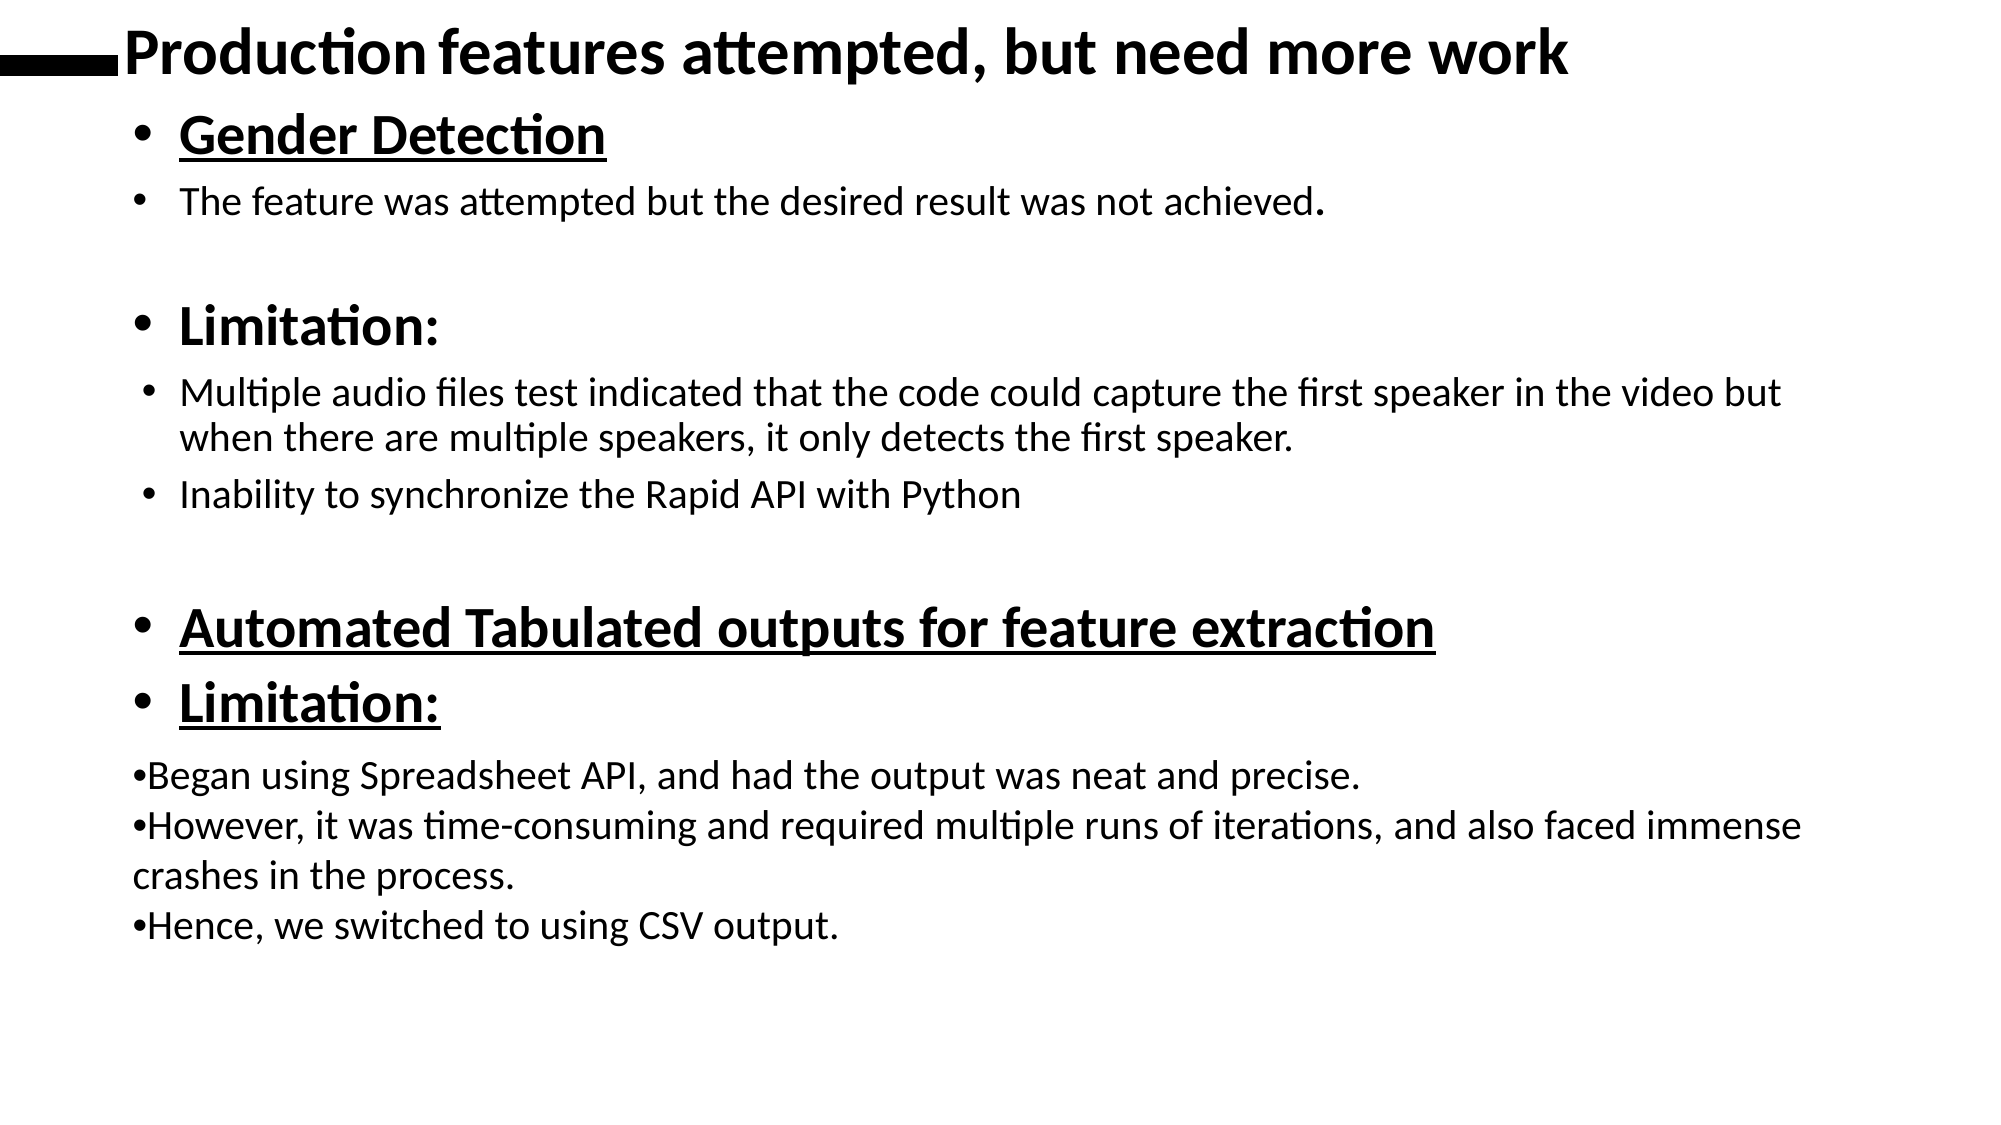

Production features attempted, but need more work

Gender Detection
The feature was attempted but the desired result was not achieved.

Limitation:
Multiple audio files test indicated that the code could capture the first speaker in the video but when there are multiple speakers, it only detects the first speaker.
Inability to synchronize the Rapid API with Python

Automated Tabulated outputs for feature extraction
Limitation:
•Began using Spreadsheet API, and had the output was neat and precise.
•However, it was time-consuming and required multiple runs of iterations, and also faced immense crashes in the process.
•Hence, we switched to using CSV output.